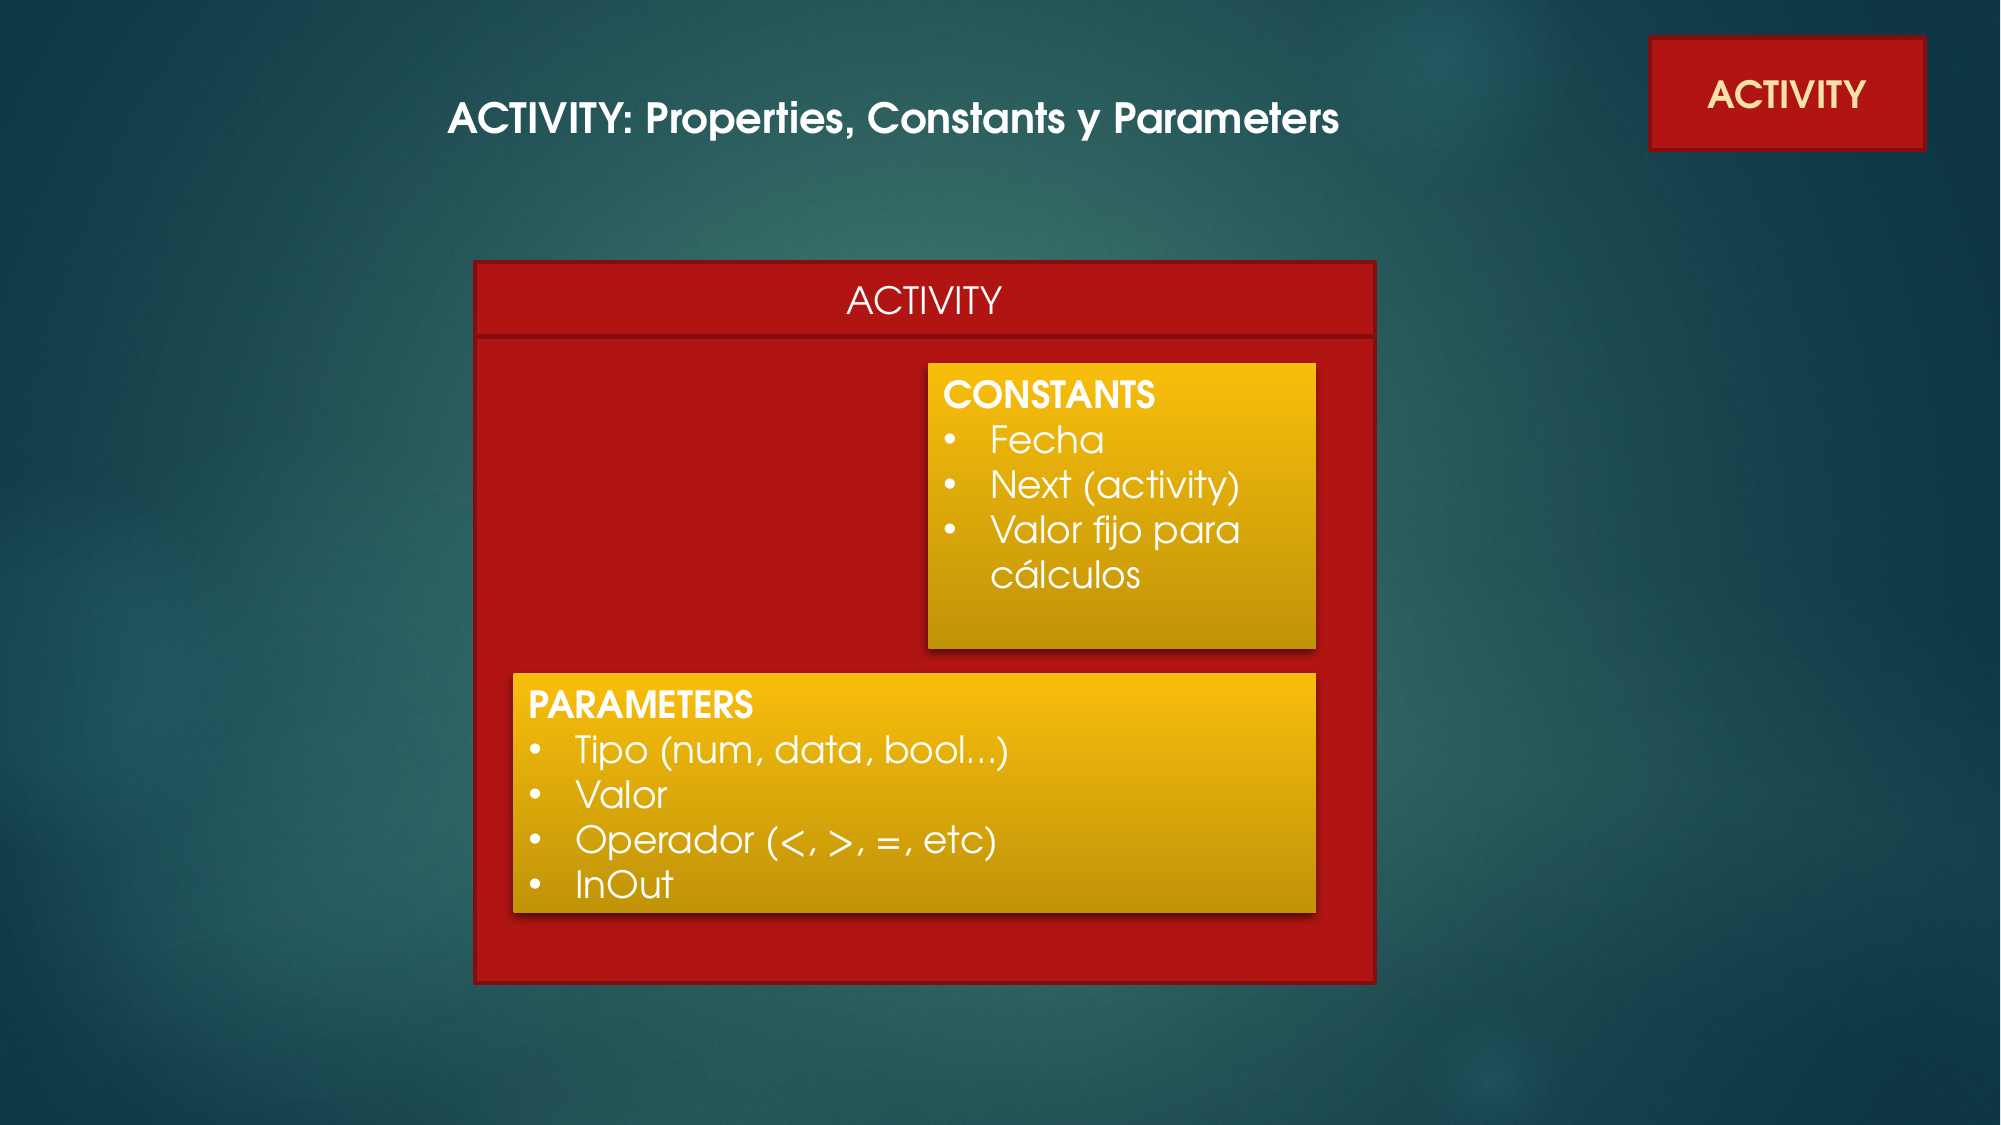

ACTIVITY
ACTIVITY: Properties, Constants y Parameters
ACTIVITY

CONSTANTS
Fecha
Next (activity)
Valor fijo para cálculos

PARAMETERS
Tipo (num, data, bool…)
Valor
Operador (<, >, =, etc)
InOut
PROPERTIES
Id de proceso
Started
Finished
Errors